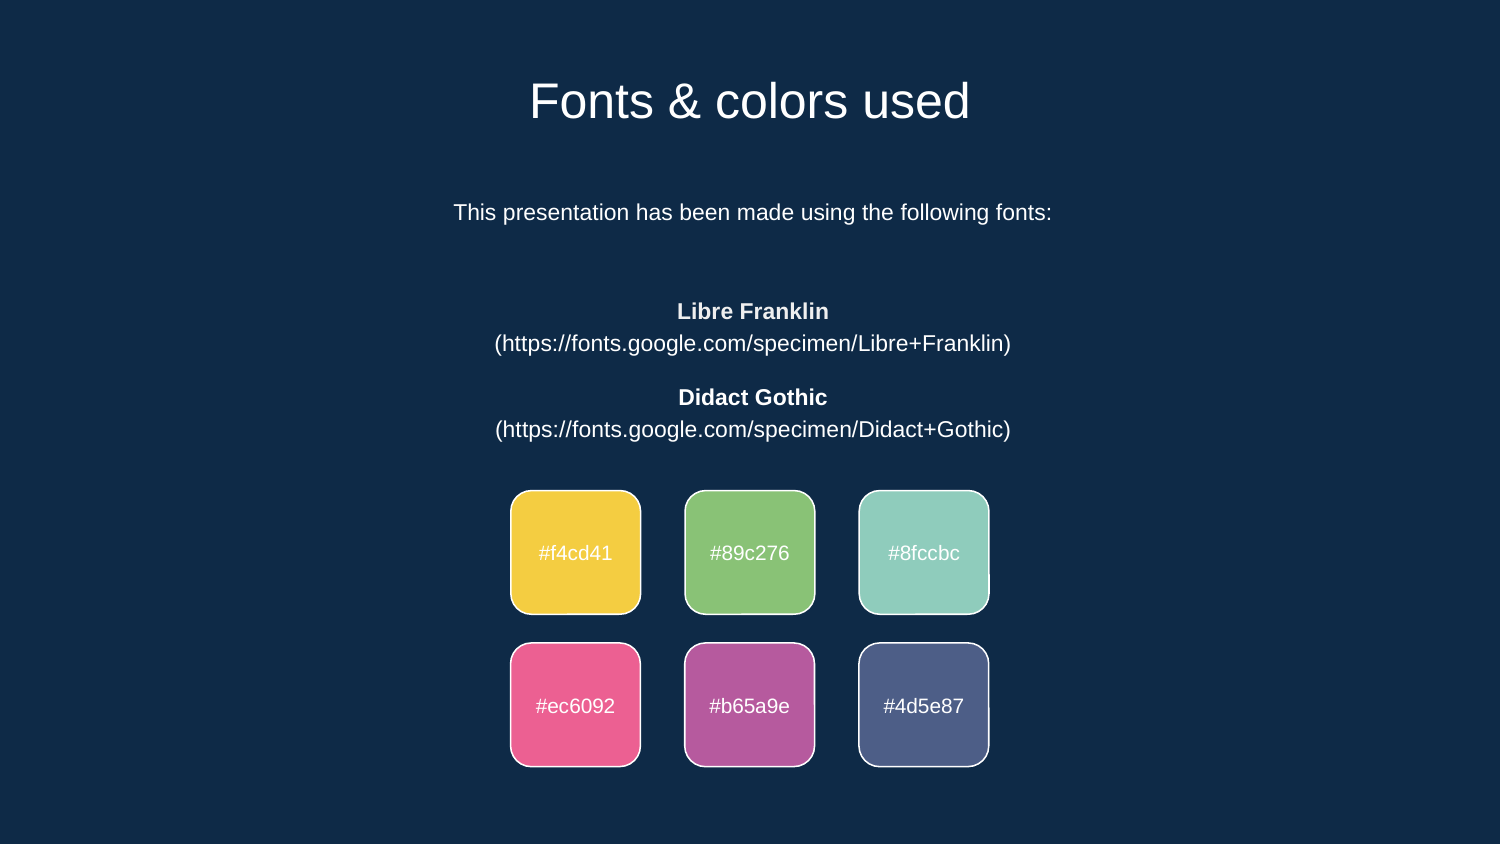

Fonts & colors used
This presentation has been made using the following fonts:

Libre Franklin
(https://fonts.google.com/specimen/Libre+Franklin)

Didact Gothic
(https://fonts.google.com/specimen/Didact+Gothic)

#f4cd41
#89c276
#8fccbc

#ec6092
#b65a9e
#4d5e87